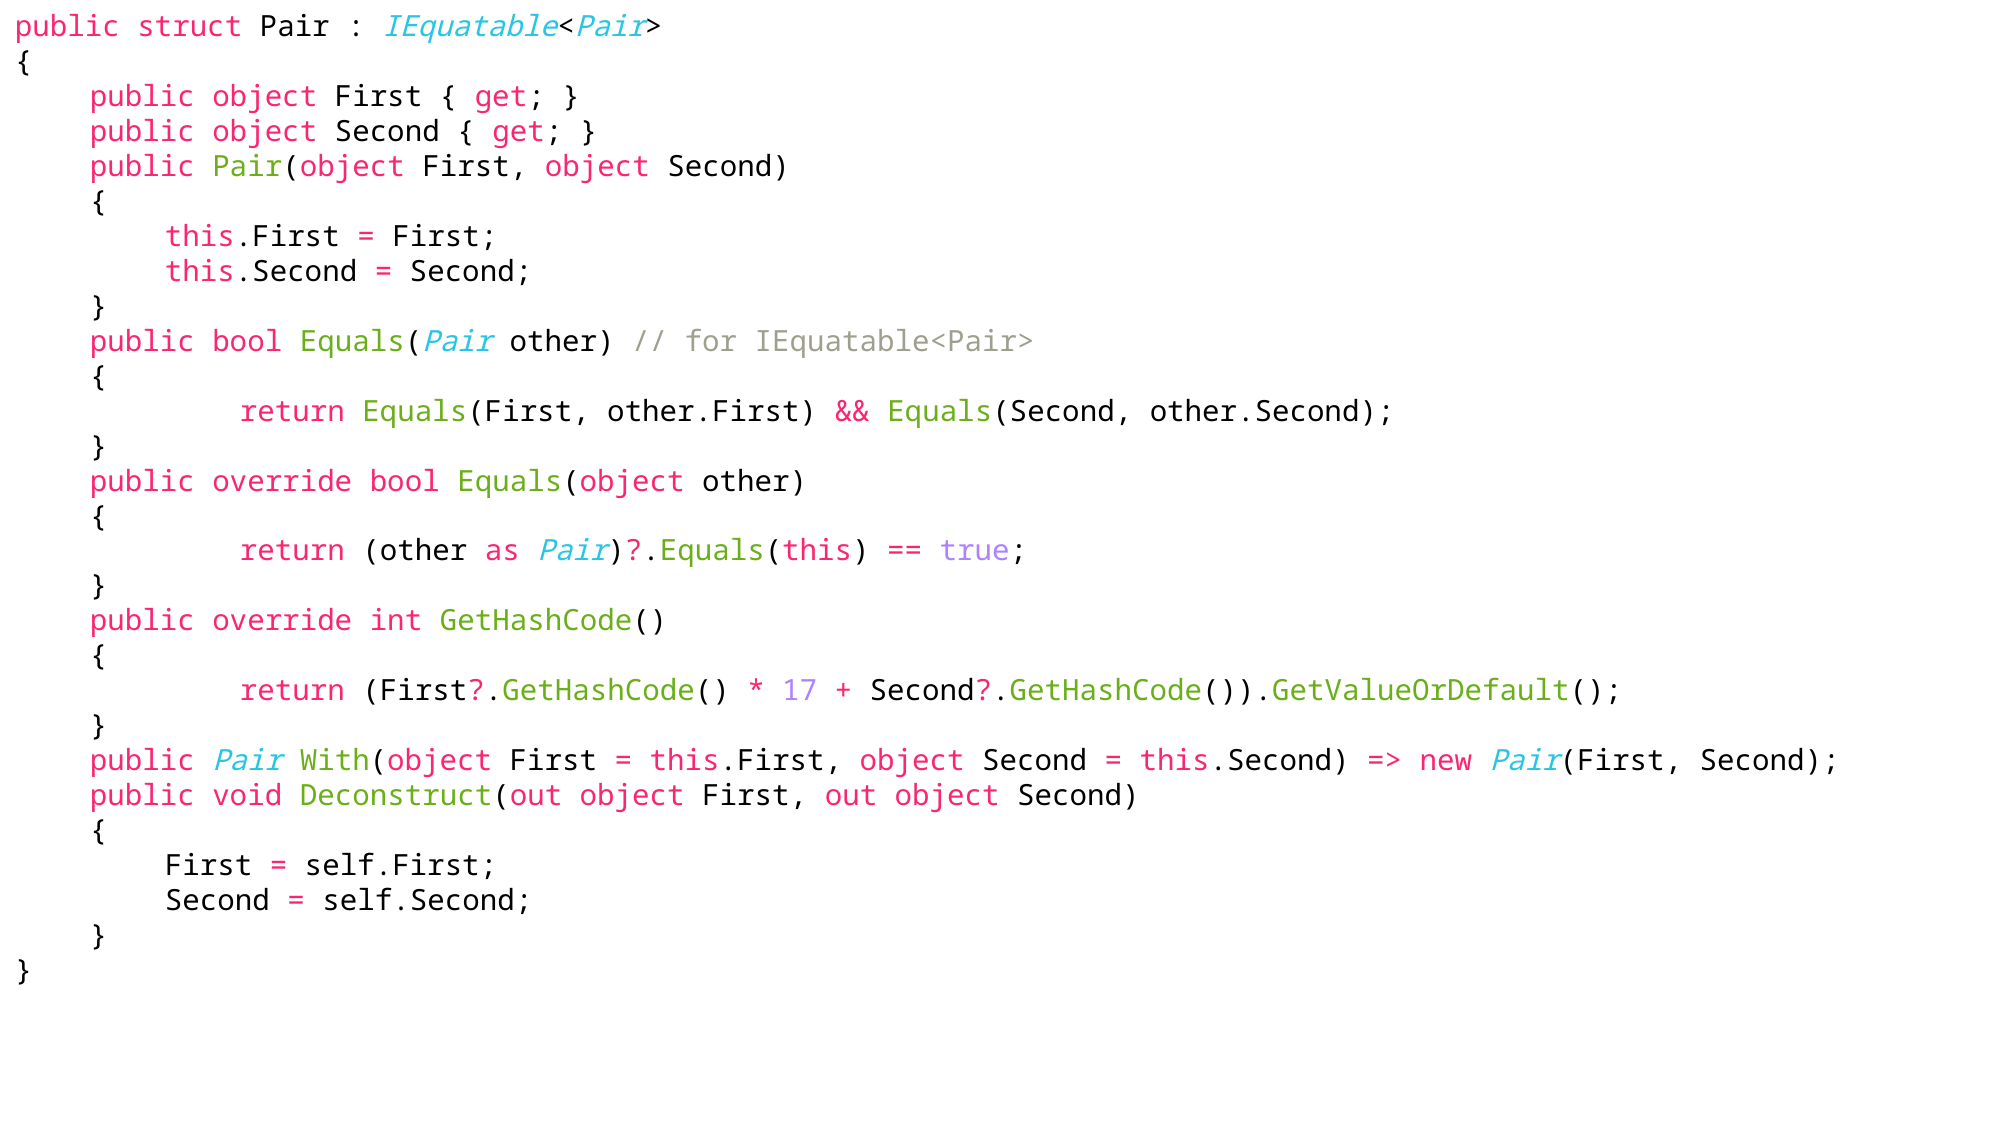

public struct Pair : IEquatable<Pair>
{
public object First { get; }
public object Second { get; }
public Pair(object First, object Second)
{
this.First = First;
this.Second = Second;
}
public bool Equals(Pair other) // for IEquatable<Pair>
{
	return Equals(First, other.First) && Equals(Second, other.Second);
}
public override bool Equals(object other)
{
	return (other as Pair)?.Equals(this) == true;
}
public override int GetHashCode()
{
	return (First?.GetHashCode() * 17 + Second?.GetHashCode()).GetValueOrDefault();
}
public Pair With(object First = this.First, object Second = this.Second) => new Pair(First, Second);
public void Deconstruct(out object First, out object Second)
{
First = self.First;
Second = self.Second;
}
}